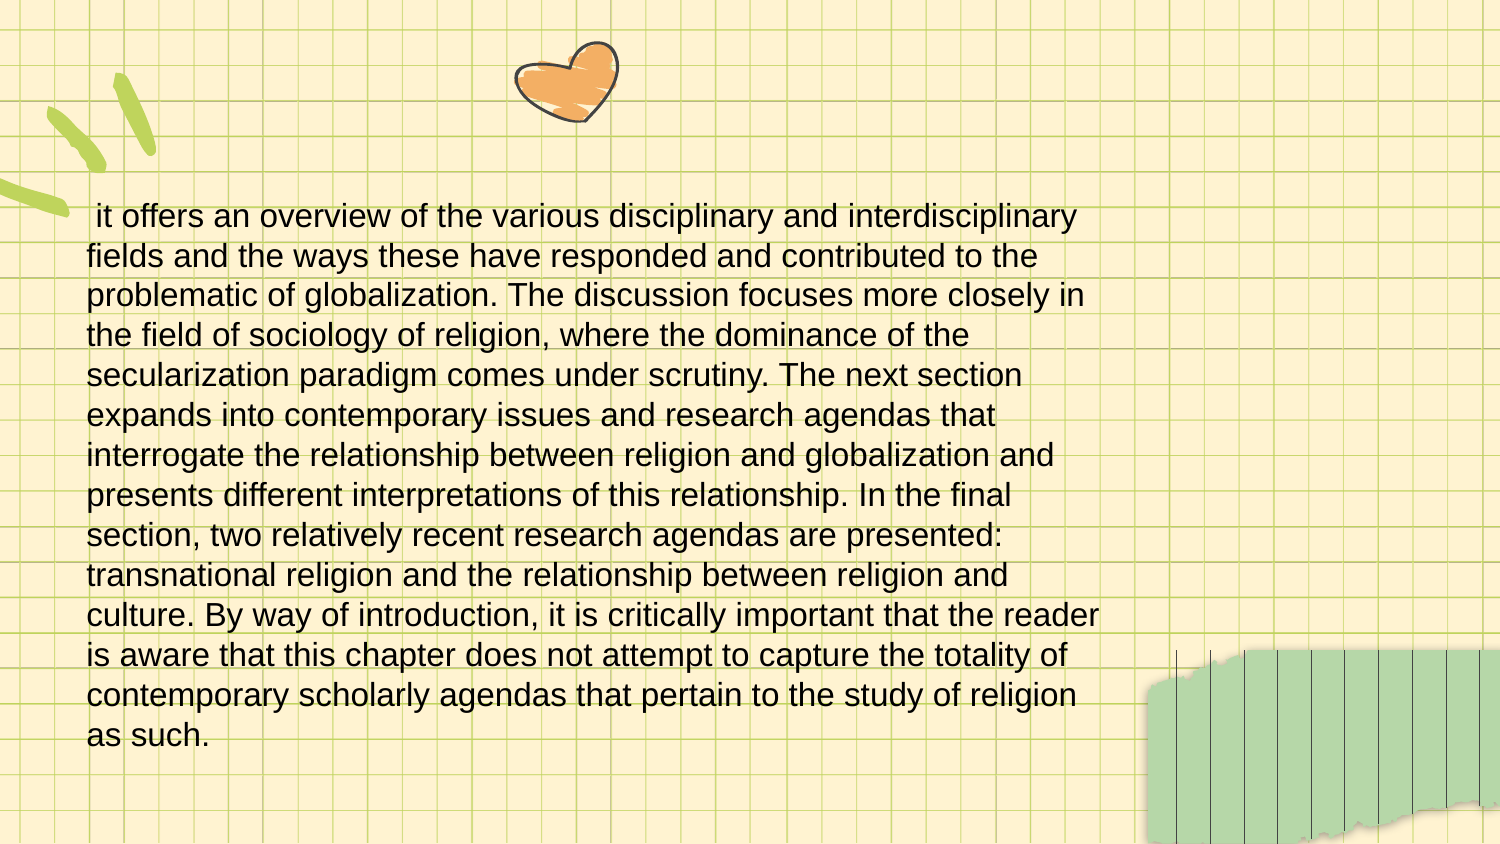

it offers an overview of the various disciplinary and interdisciplinary fields and the ways these have responded and contributed to the problematic of globalization. The discussion focuses more closely in the field of sociology of religion, where the dominance of the secularization paradigm comes under scrutiny. The next section expands into contemporary issues and research agendas that interrogate the relationship between religion and globalization and presents different interpretations of this relationship. In the final section, two relatively recent research agendas are presented: transnational religion and the relationship between religion and culture. By way of introduction, it is critically important that the reader is aware that this chapter does not attempt to capture the totality of contemporary scholarly agendas that pertain to the study of religion as such.